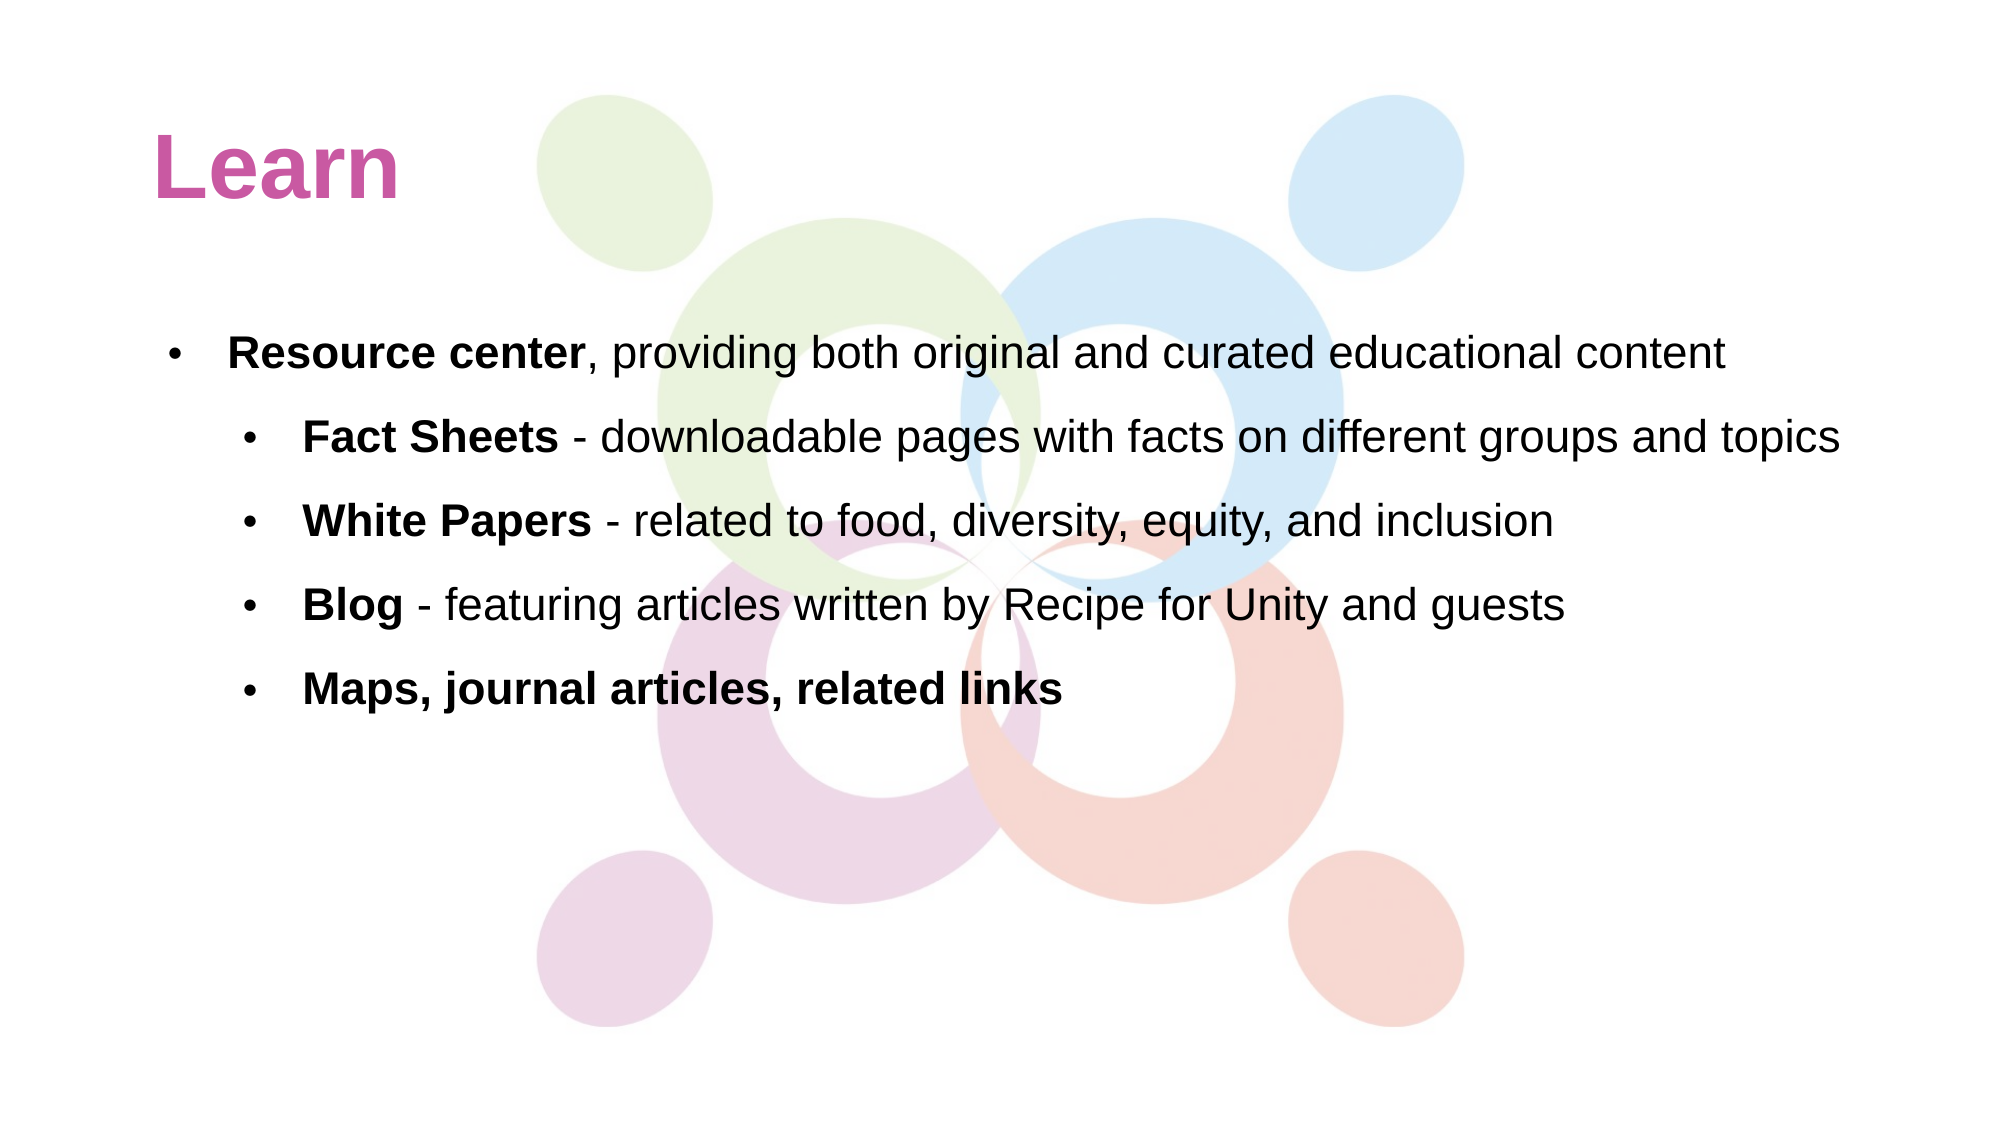

# Learn
Resource center, providing both original and curated educational content
Fact Sheets - downloadable pages with facts on different groups and topics
White Papers - related to food, diversity, equity, and inclusion
Blog - featuring articles written by Recipe for Unity and guests
Maps, journal articles, related links